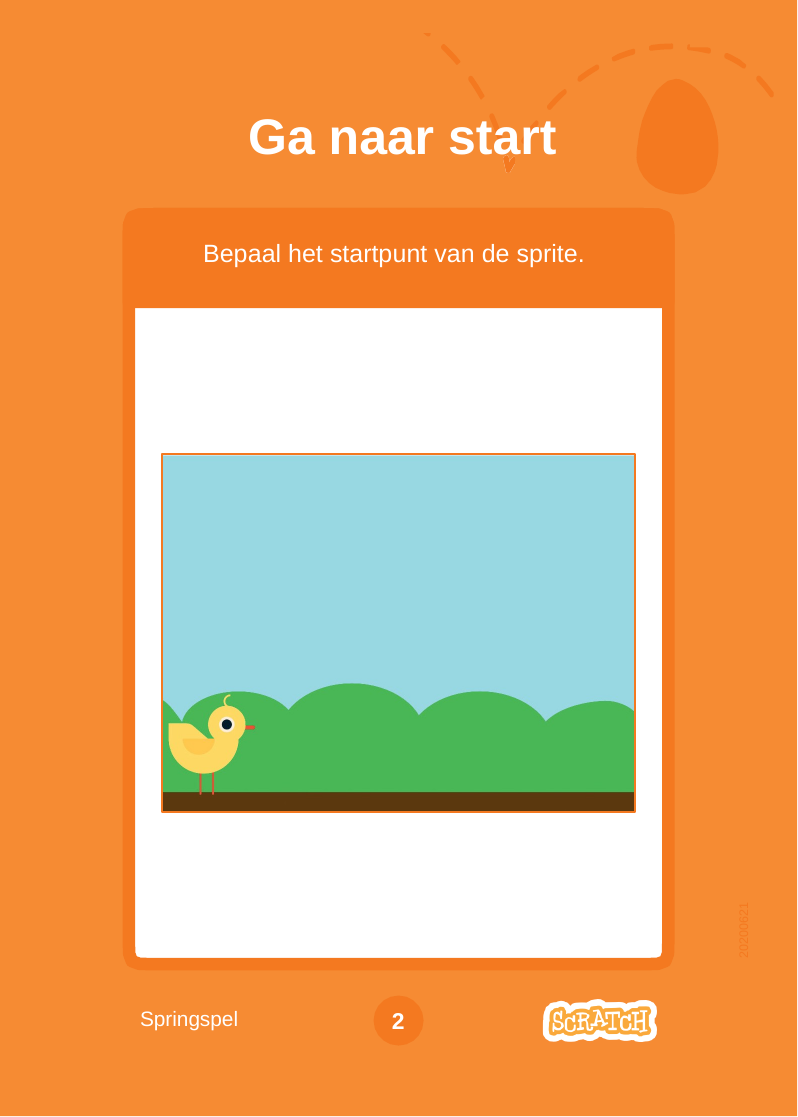

# Ga naar start

Bepaal het startpunt van de sprite.

20200621

Springspel
2